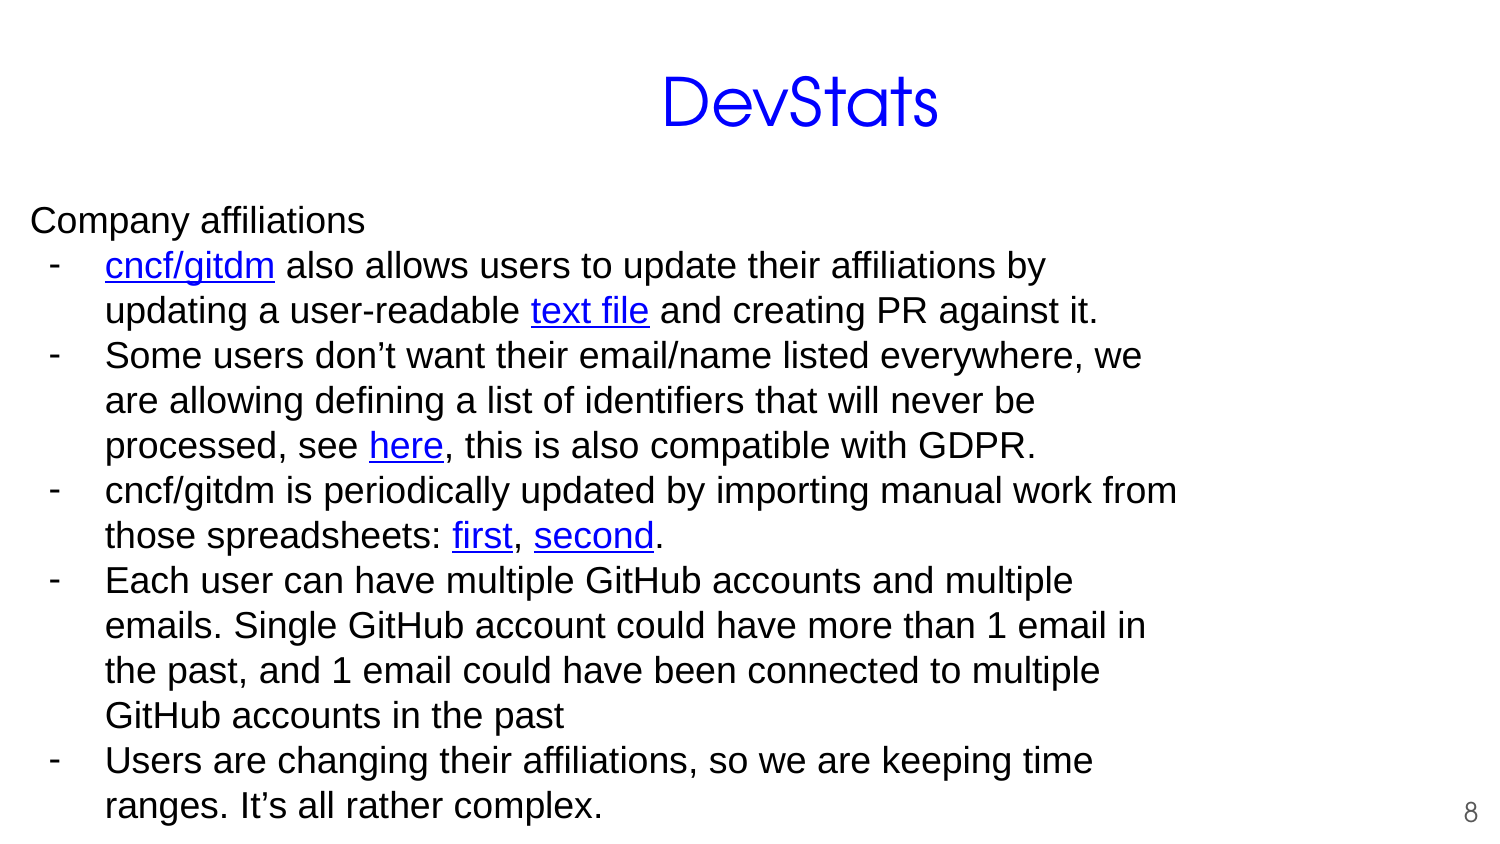

DevStats
Company affiliations
cncf/gitdm also allows users to update their affiliations by updating a user-readable text file and creating PR against it.
Some users don’t want their email/name listed everywhere, we are allowing defining a list of identifiers that will never be processed, see here, this is also compatible with GDPR.
cncf/gitdm is periodically updated by importing manual work from those spreadsheets: first, second.
Each user can have multiple GitHub accounts and multiple emails. Single GitHub account could have more than 1 email in the past, and 1 email could have been connected to multiple GitHub accounts in the past
Users are changing their affiliations, so we are keeping time ranges. It’s all rather complex.
8